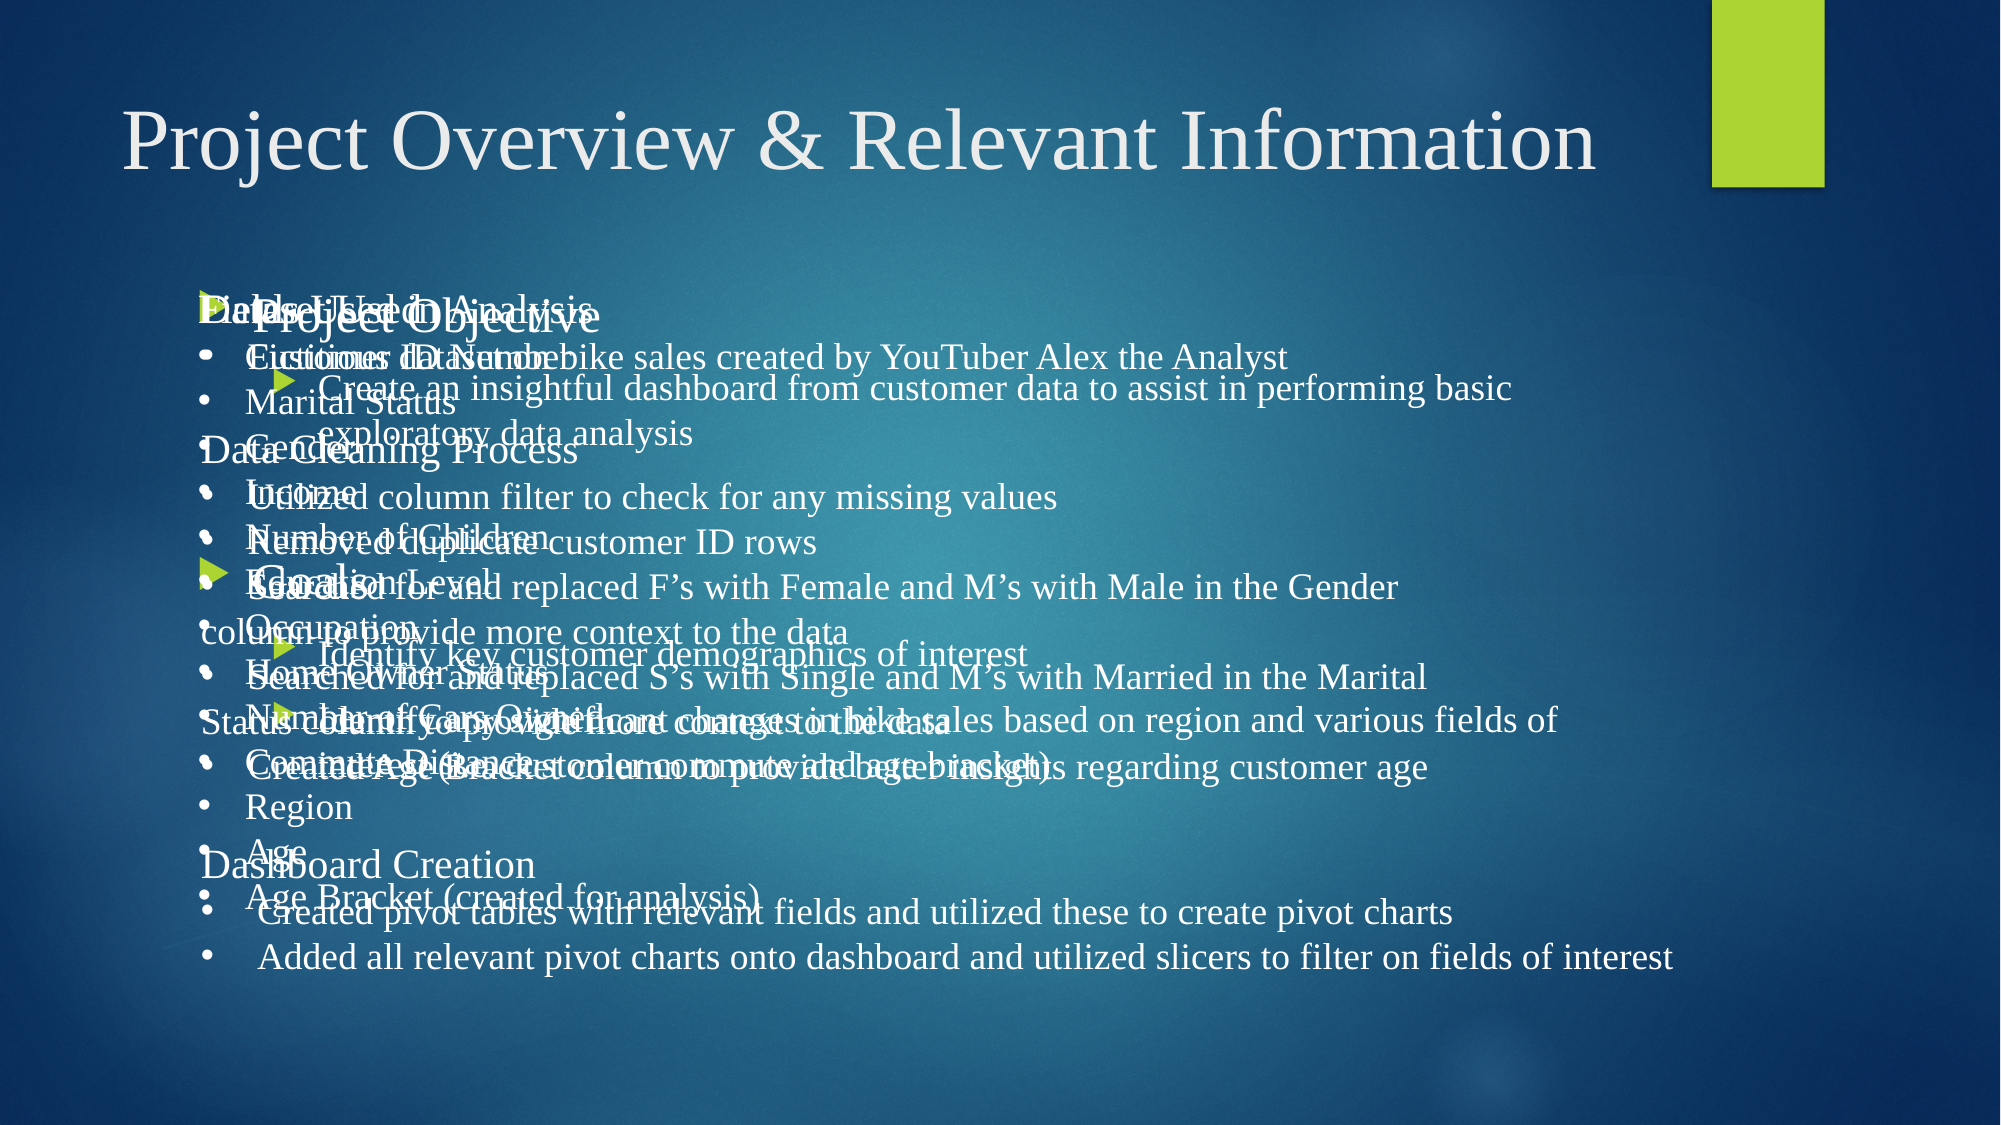

# Project Overview & Relevant Information
Project Objective
Create an insightful dashboard from customer data to assist in performing basic exploratory data analysis

Goals
Identify key customer demographics of interest
Identify any significant changes in bike sales based on region and various fields of interest (i.e. customer commute and age bracket)

Dataset Used
Fictitious dataset on bike sales created by YouTuber Alex the Analyst

Data Cleaning Process
Utilized column filter to check for any missing values
Removed duplicate customer ID rows
Searched for and replaced F’s with Female and M’s with Male in the Gender
column to provide more context to the data
Searched for and replaced S’s with Single and M’s with Married in the Marital
Status column to provide more context to the data
Created Age Bracket column to provide better insights regarding customer age

Dashboard Creation
Created pivot tables with relevant fields and utilized these to create pivot charts
Added all relevant pivot charts onto dashboard and utilized slicers to filter on fields of interest
Fields Used in Analysis
Customer ID Number
Marital Status
Gender
Income
Number of Children
Education Level
Occupation
Home Owner Status
Number of Cars Owned
Commute Distance
Region
Age
Age Bracket (created for analysis)